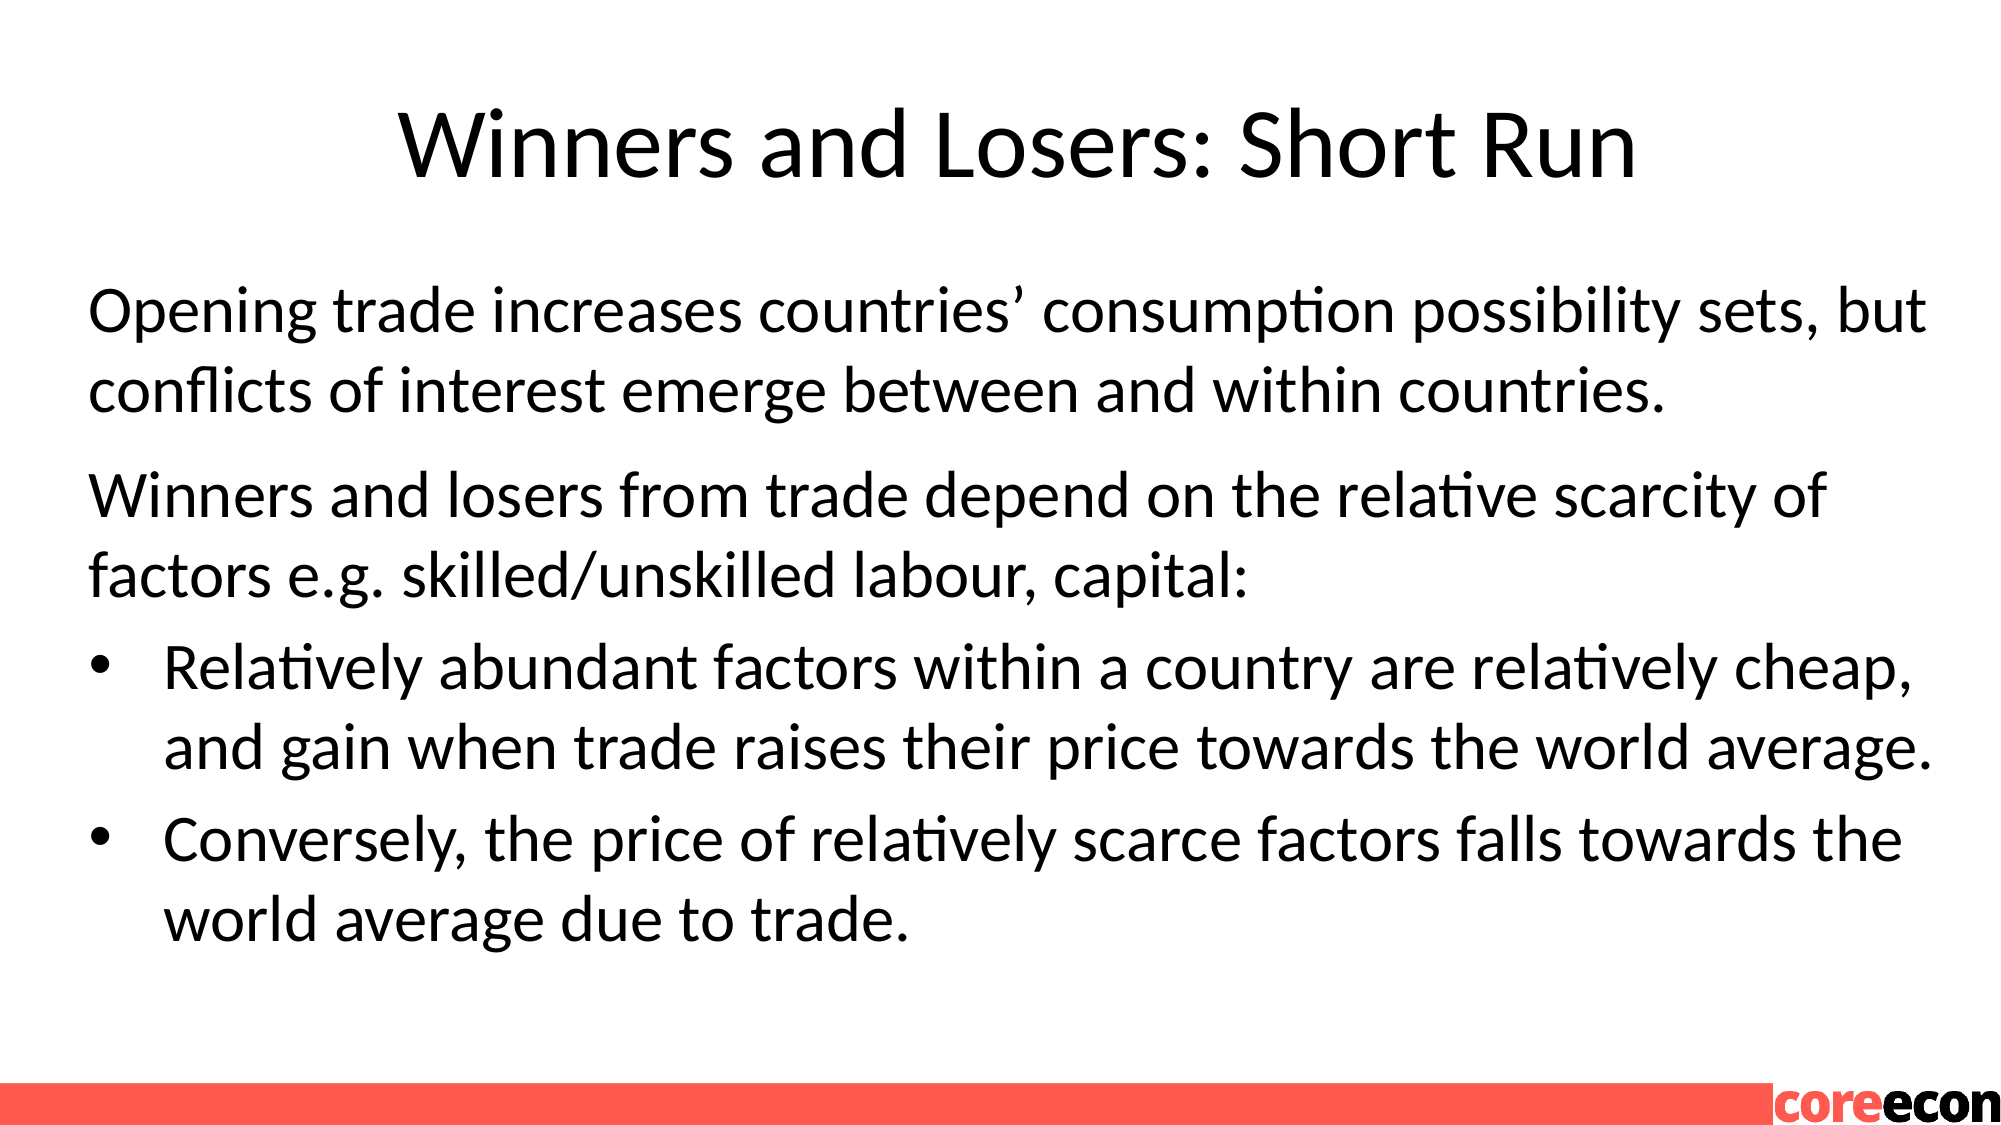

# Winners and Losers: Short Run
Opening trade increases countries’ consumption possibility sets, but conflicts of interest emerge between and within countries.
Winners and losers from trade depend on the relative scarcity of factors e.g. skilled/unskilled labour, capital:
Relatively abundant factors within a country are relatively cheap, and gain when trade raises their price towards the world average.
Conversely, the price of relatively scarce factors falls towards the world average due to trade.